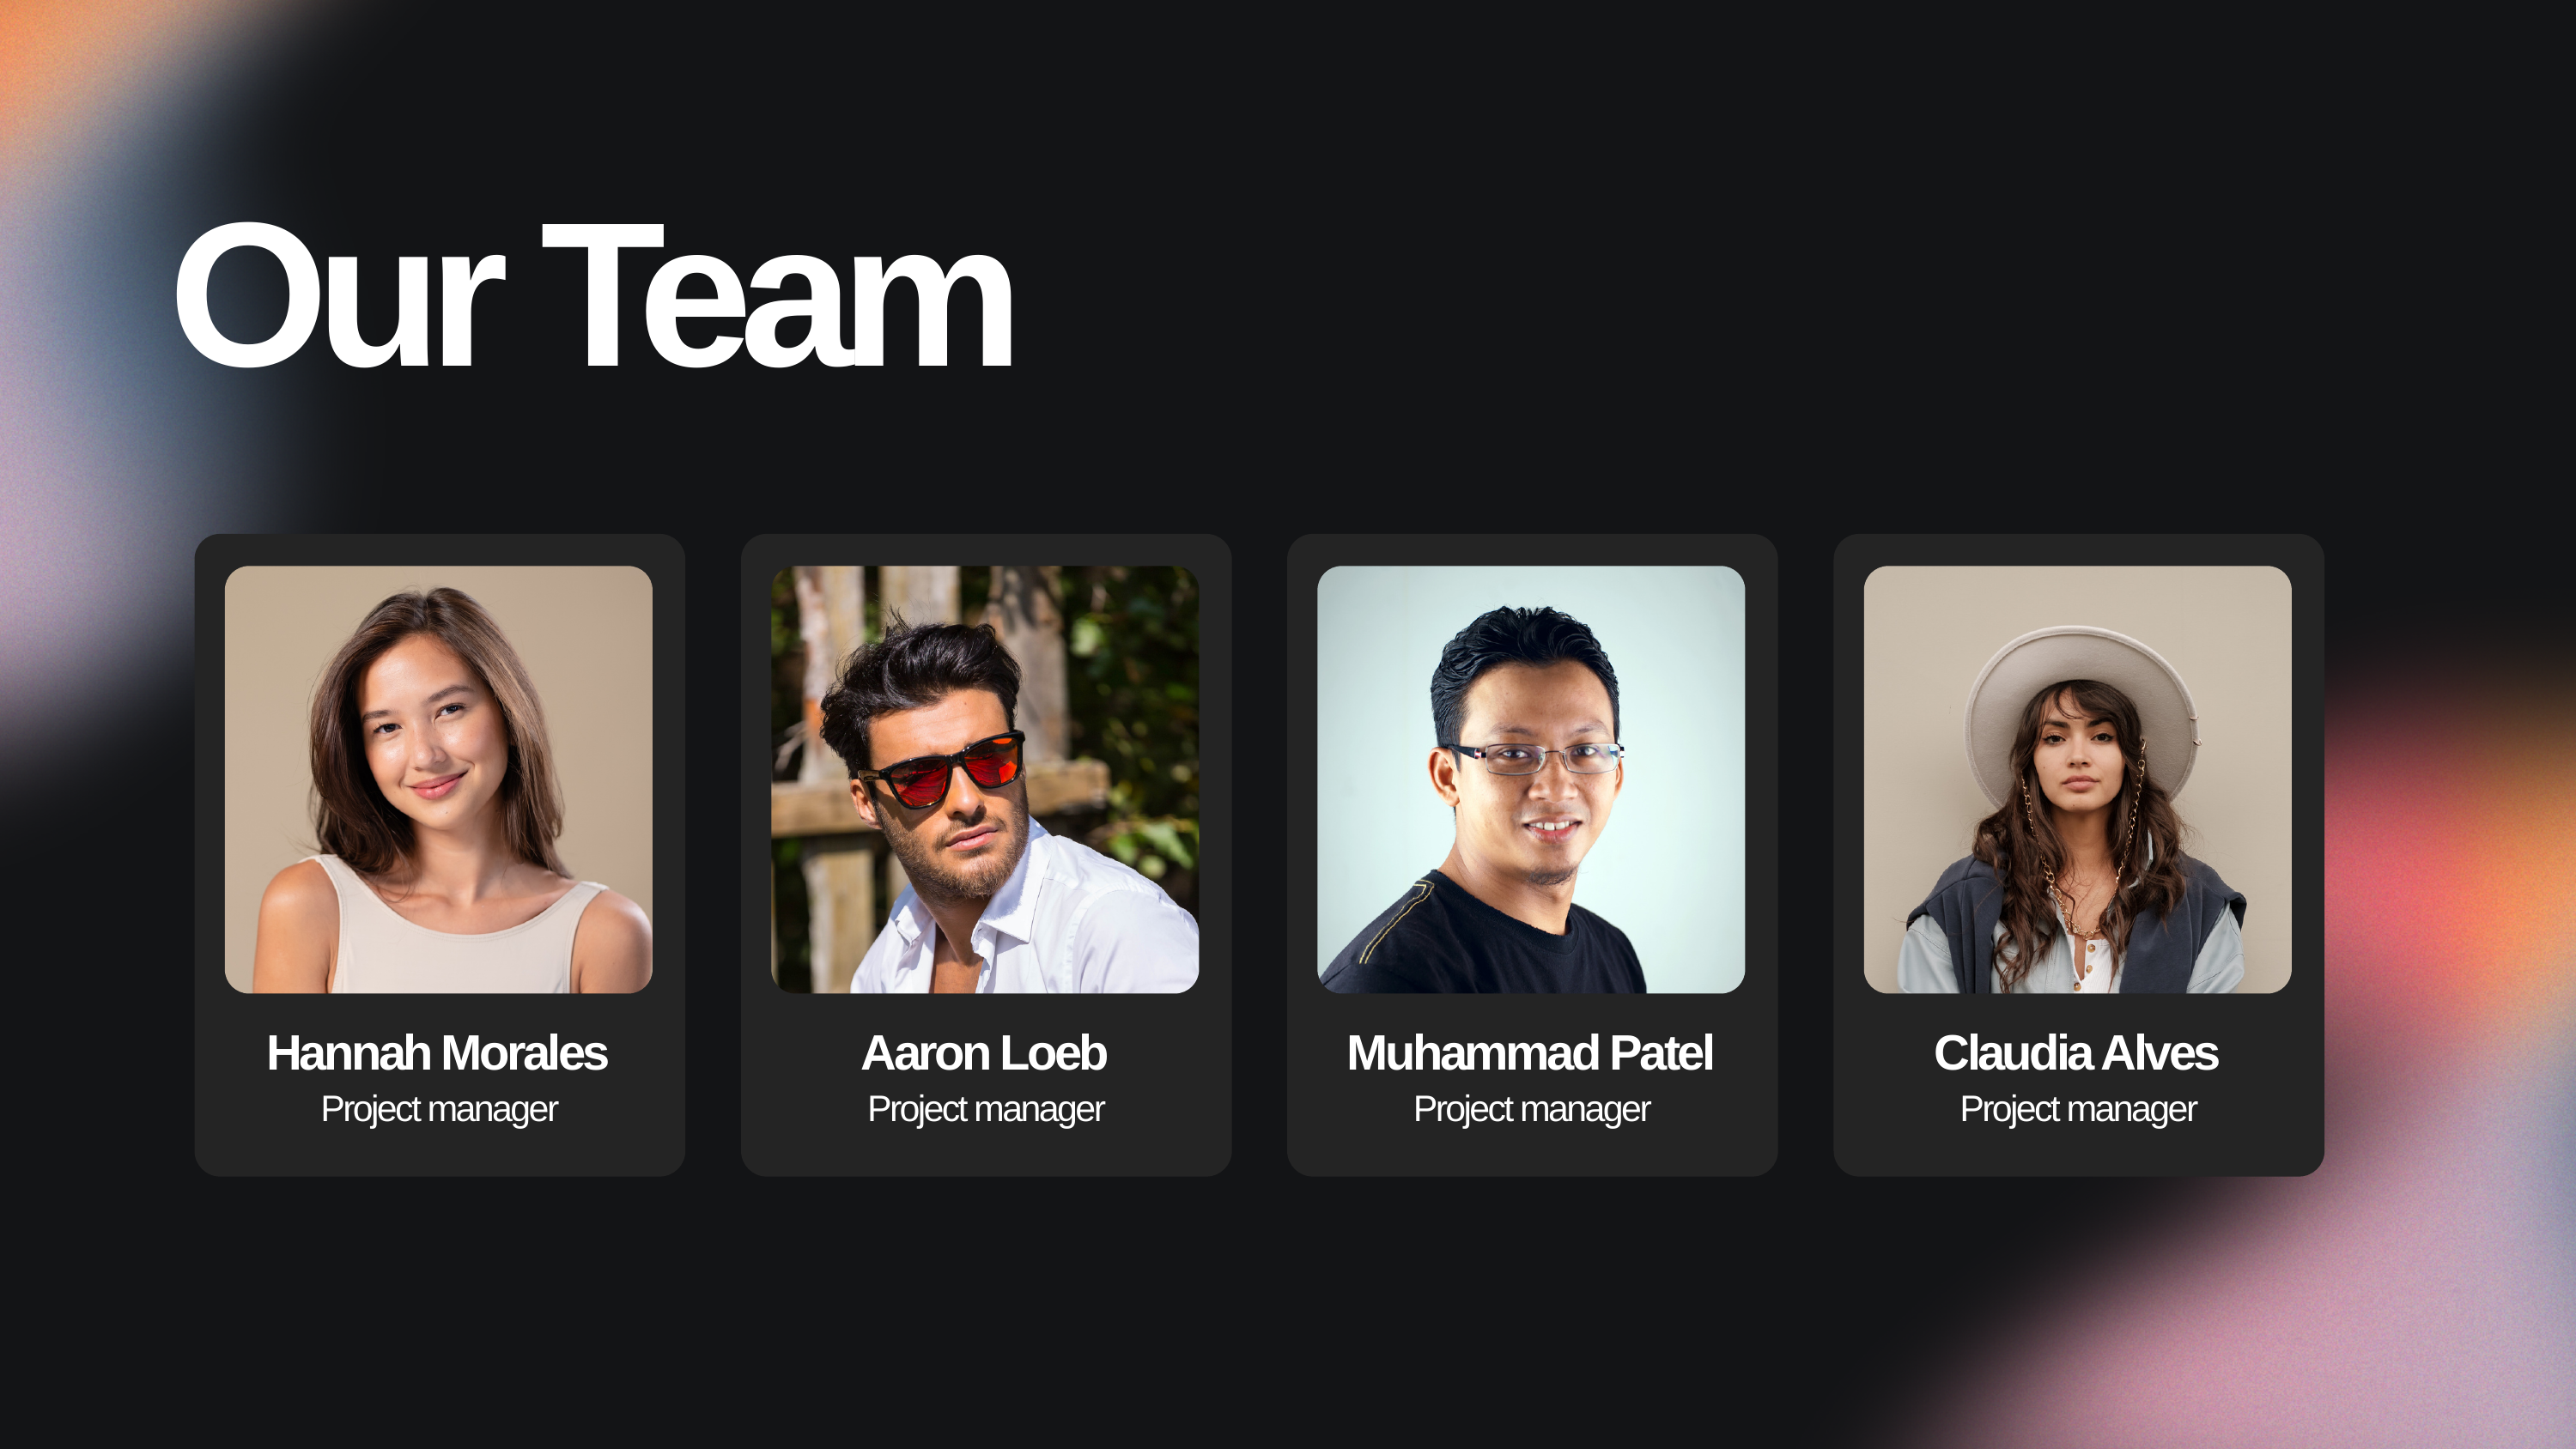

Our Team

Hannah Morales
Aaron Loeb
Muhammad Patel
Claudia Alves
Project manager
Project manager
Project manager
Project manager